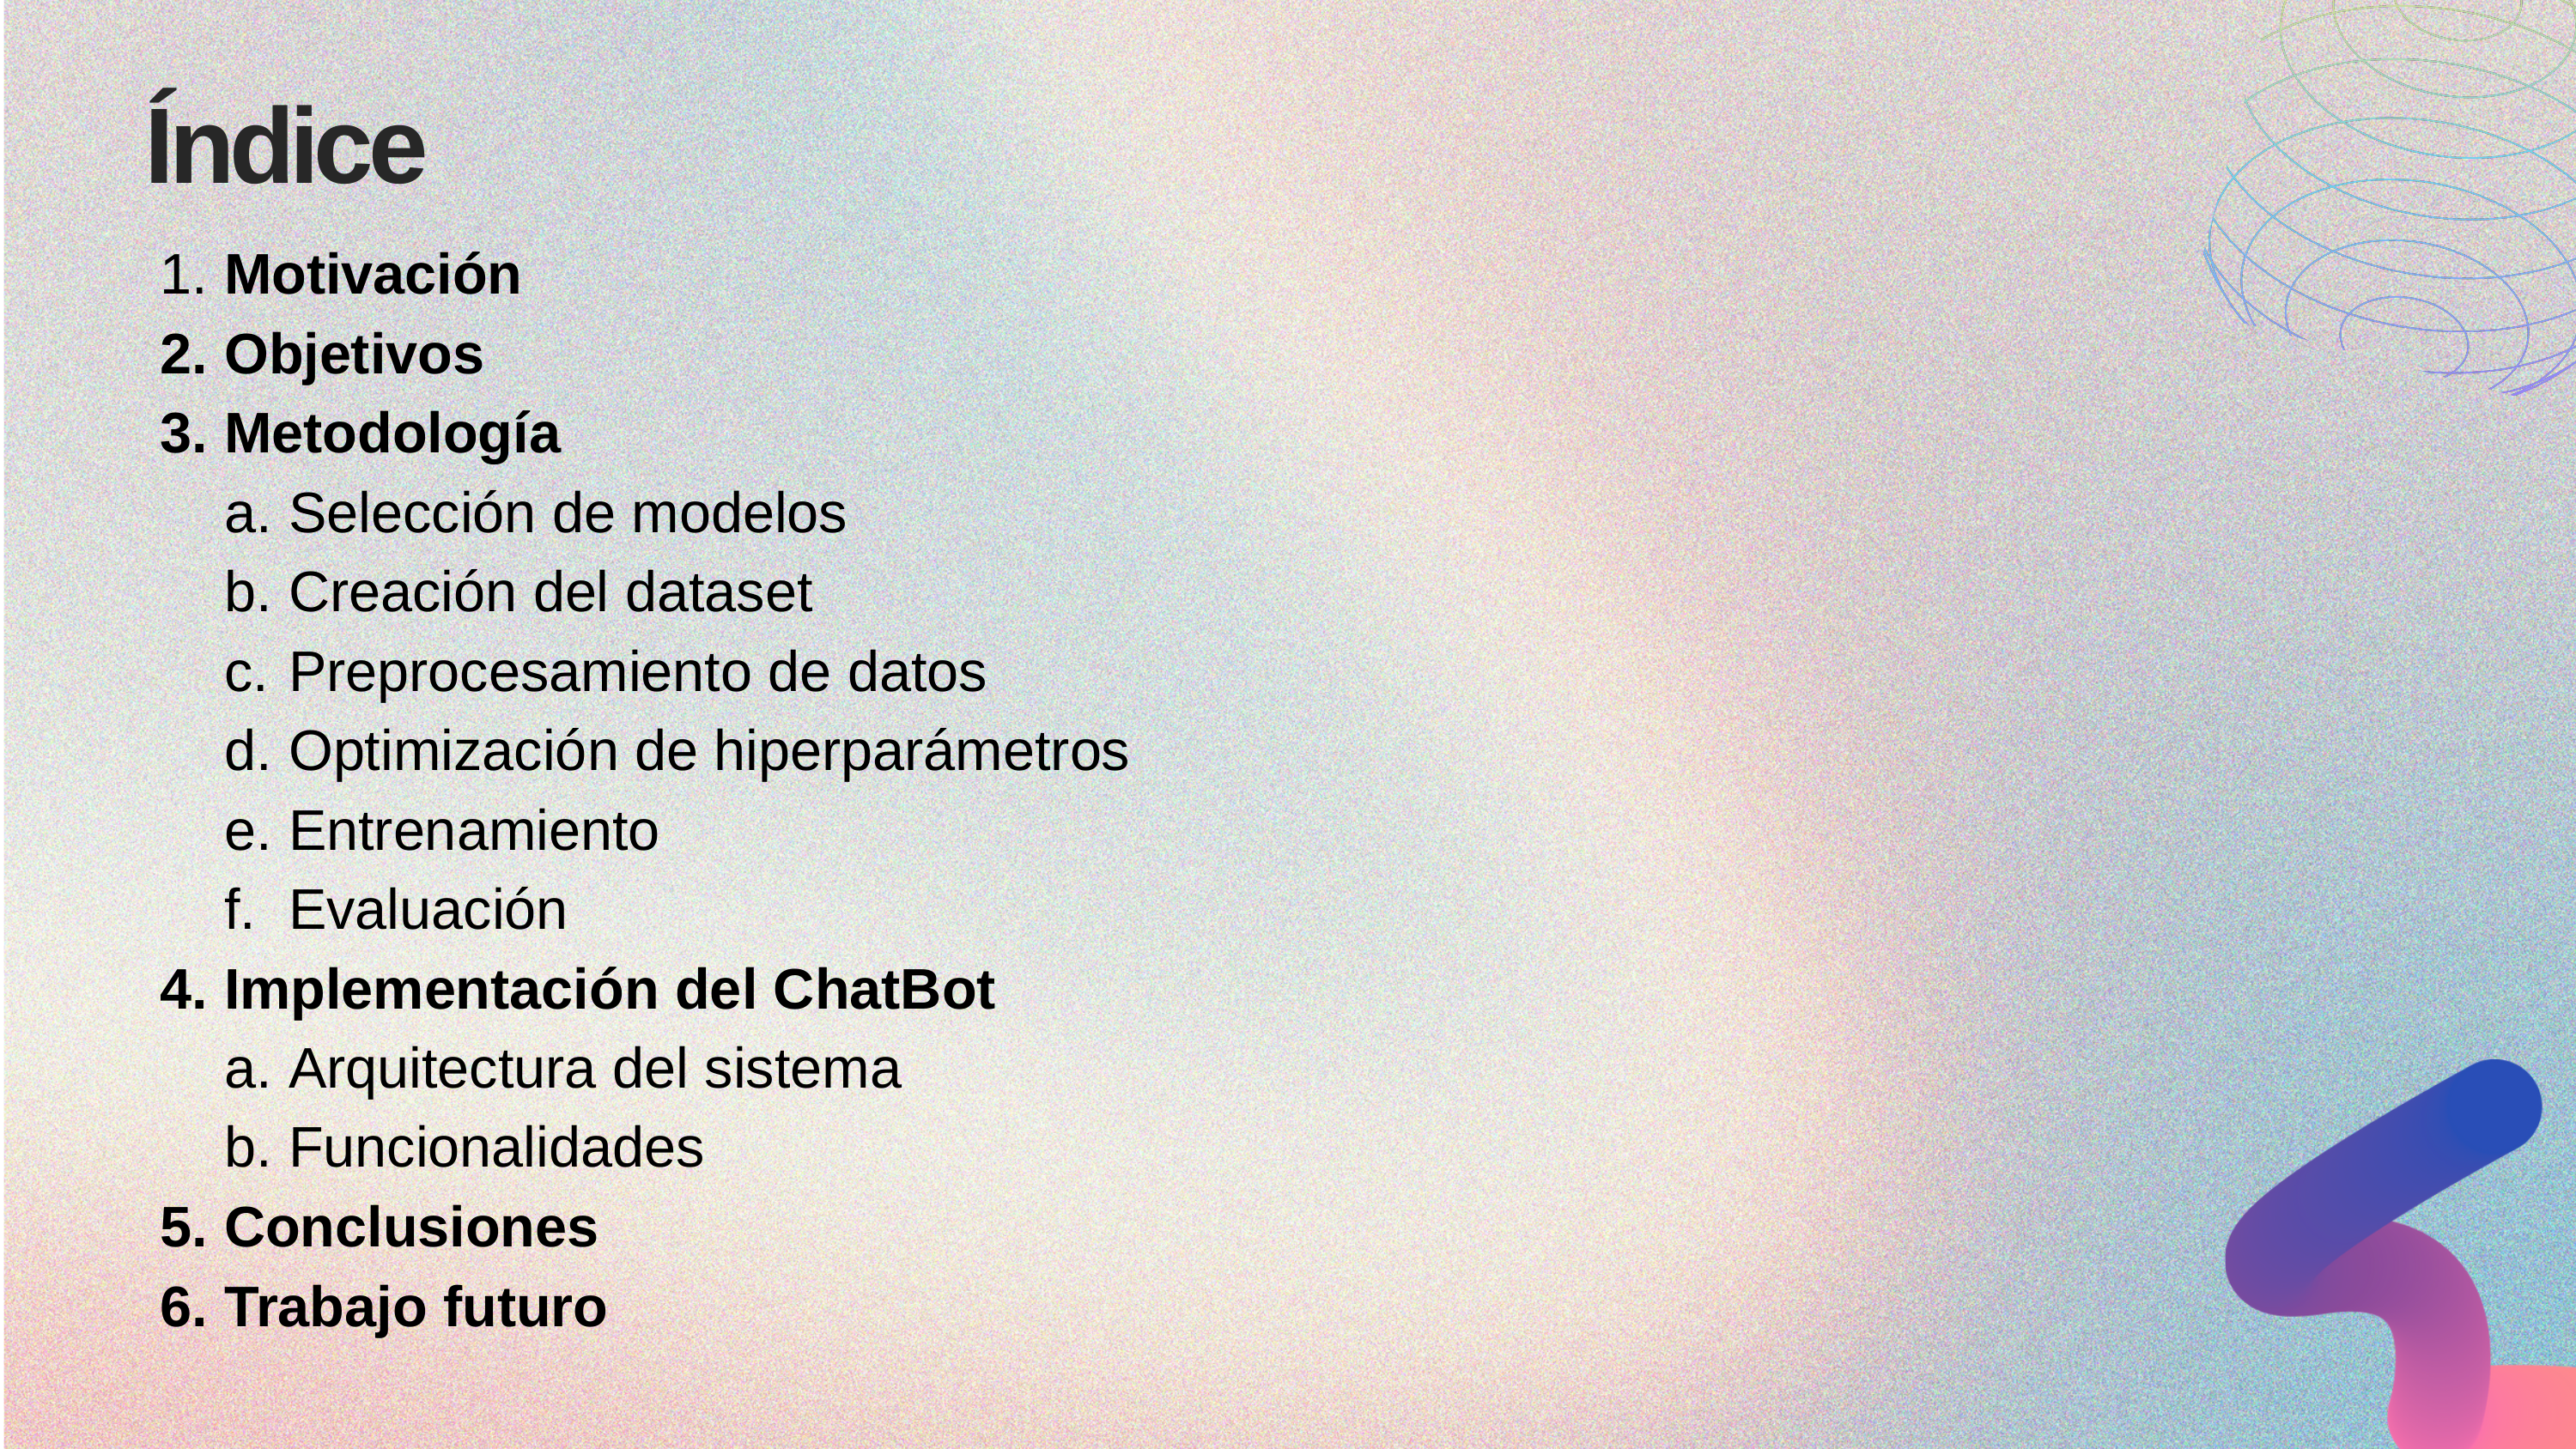

Índice
 Motivación
 Objetivos
 Metodología
 Selección de modelos
 Creación del dataset
 Preprocesamiento de datos
 Optimización de hiperparámetros
 Entrenamiento
 Evaluación
 Implementación del ChatBot
 Arquitectura del sistema
 Funcionalidades
 Conclusiones
 Trabajo futuro